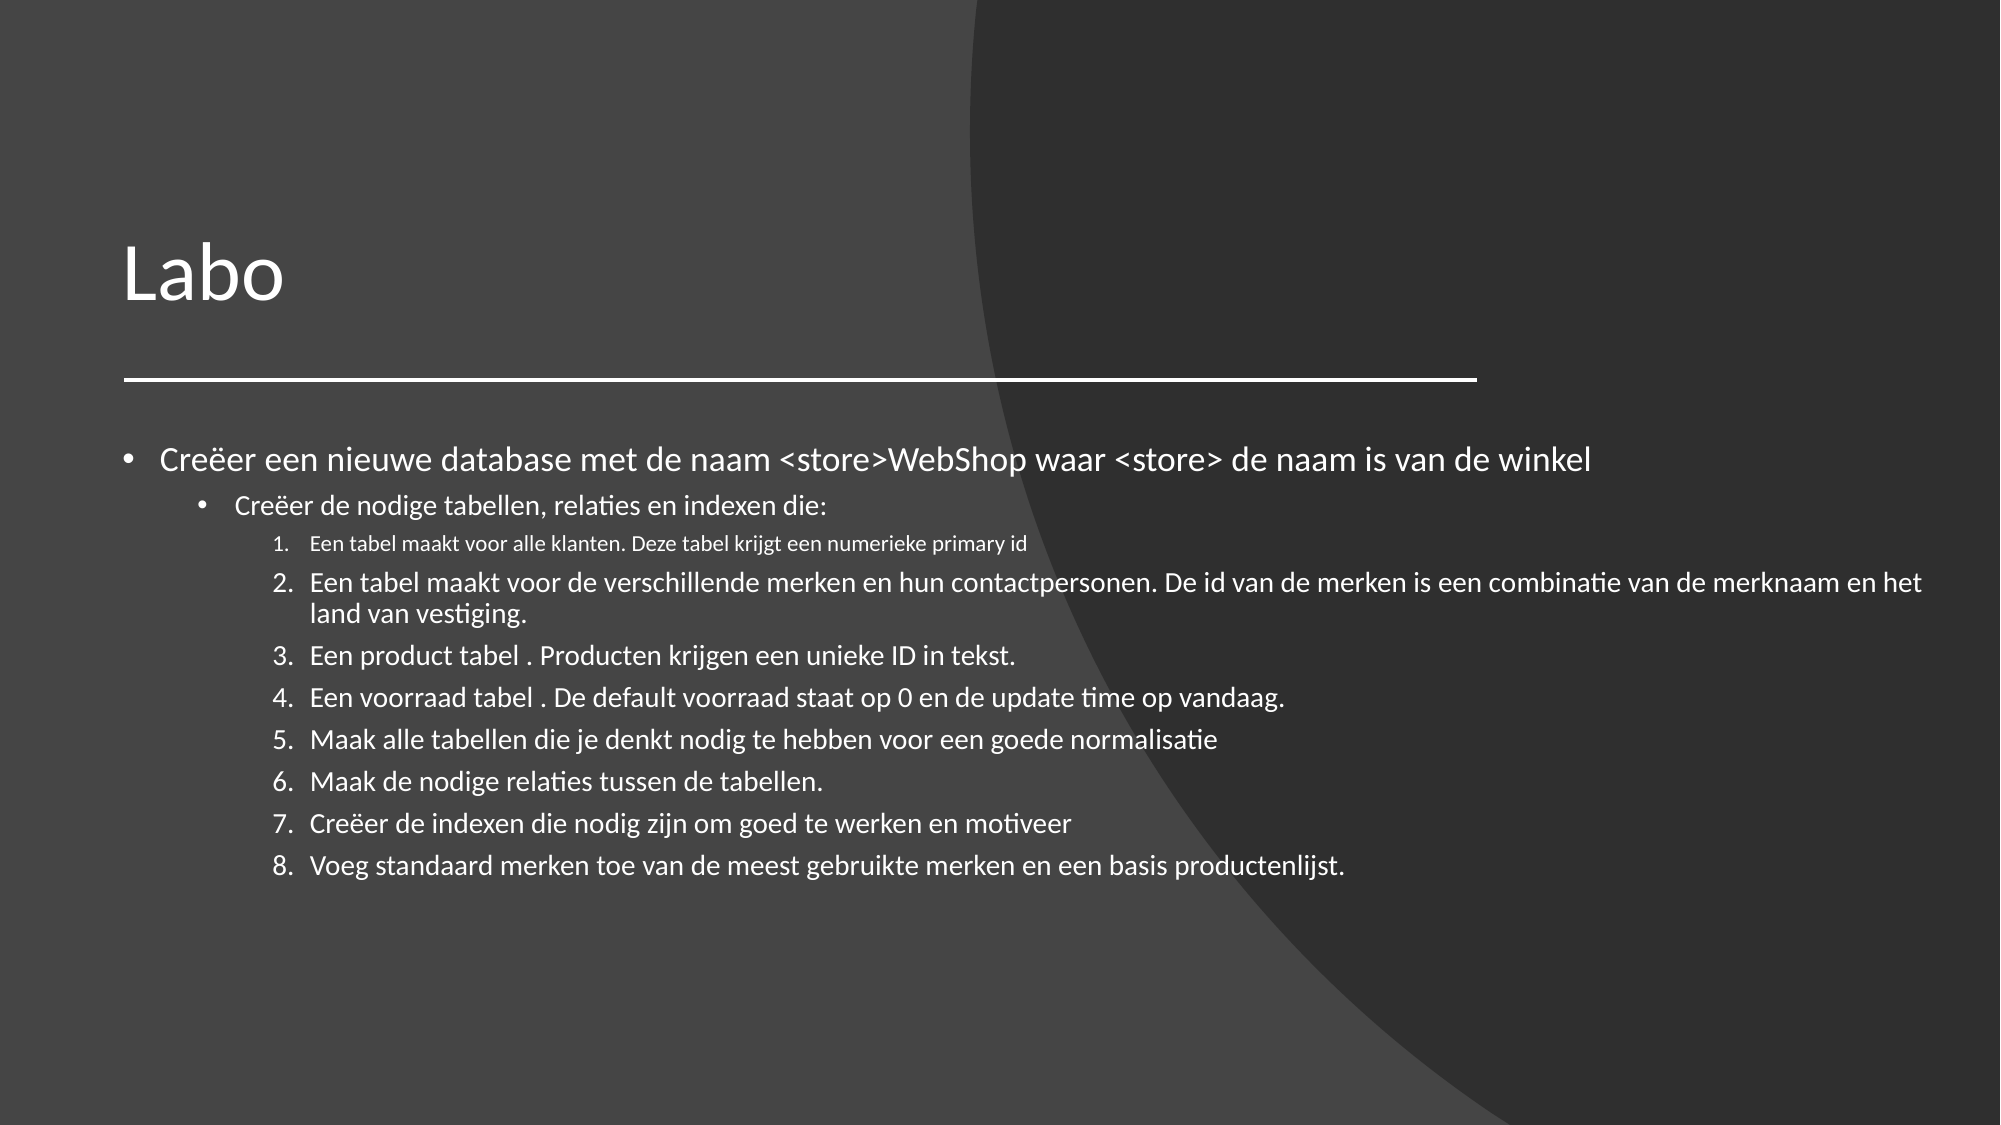

# Labo
Creëer een nieuwe database met de naam <store>WebShop waar <store> de naam is van de winkel
Creëer de nodige tabellen, relaties en indexen die:
Een tabel maakt voor alle klanten. Deze tabel krijgt een numerieke primary id
Een tabel maakt voor de verschillende merken en hun contactpersonen. De id van de merken is een combinatie van de merknaam en het land van vestiging.
Een product tabel . Producten krijgen een unieke ID in tekst.
Een voorraad tabel . De default voorraad staat op 0 en de update time op vandaag.
Maak alle tabellen die je denkt nodig te hebben voor een goede normalisatie
Maak de nodige relaties tussen de tabellen.
Creëer de indexen die nodig zijn om goed te werken en motiveer
Voeg standaard merken toe van de meest gebruikte merken en een basis productenlijst.